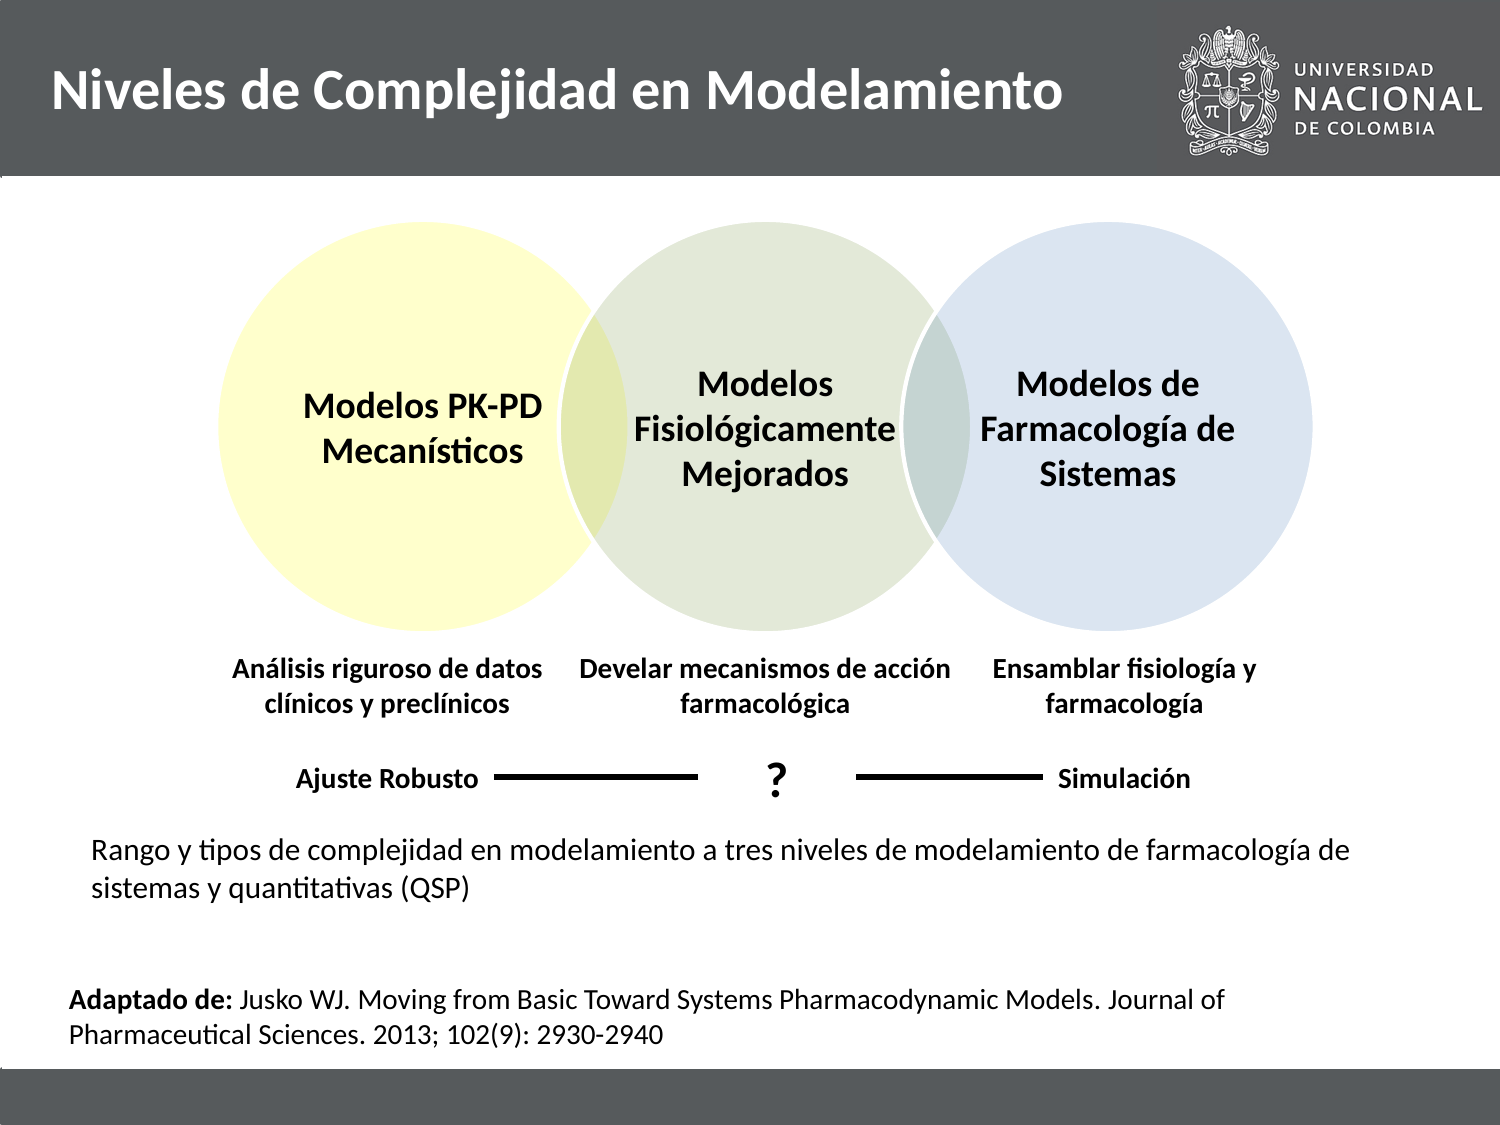

# Niveles de Complejidad en Modelamiento
Modelos PK-PD Mecanísticos
Modelos Fisiológicamente Mejorados
Modelos de Farmacología de Sistemas
Análisis riguroso de datos clínicos y preclínicos
Develar mecanismos de acción farmacológica
Ensamblar fisiología y farmacología
Ajuste Robusto
?
Simulación
Rango y tipos de complejidad en modelamiento a tres niveles de modelamiento de farmacología de sistemas y quantitativas (QSP)
Adaptado de: Jusko WJ. Moving from Basic Toward Systems Pharmacodynamic Models. Journal of Pharmaceutical Sciences. 2013; 102(9): 2930-2940